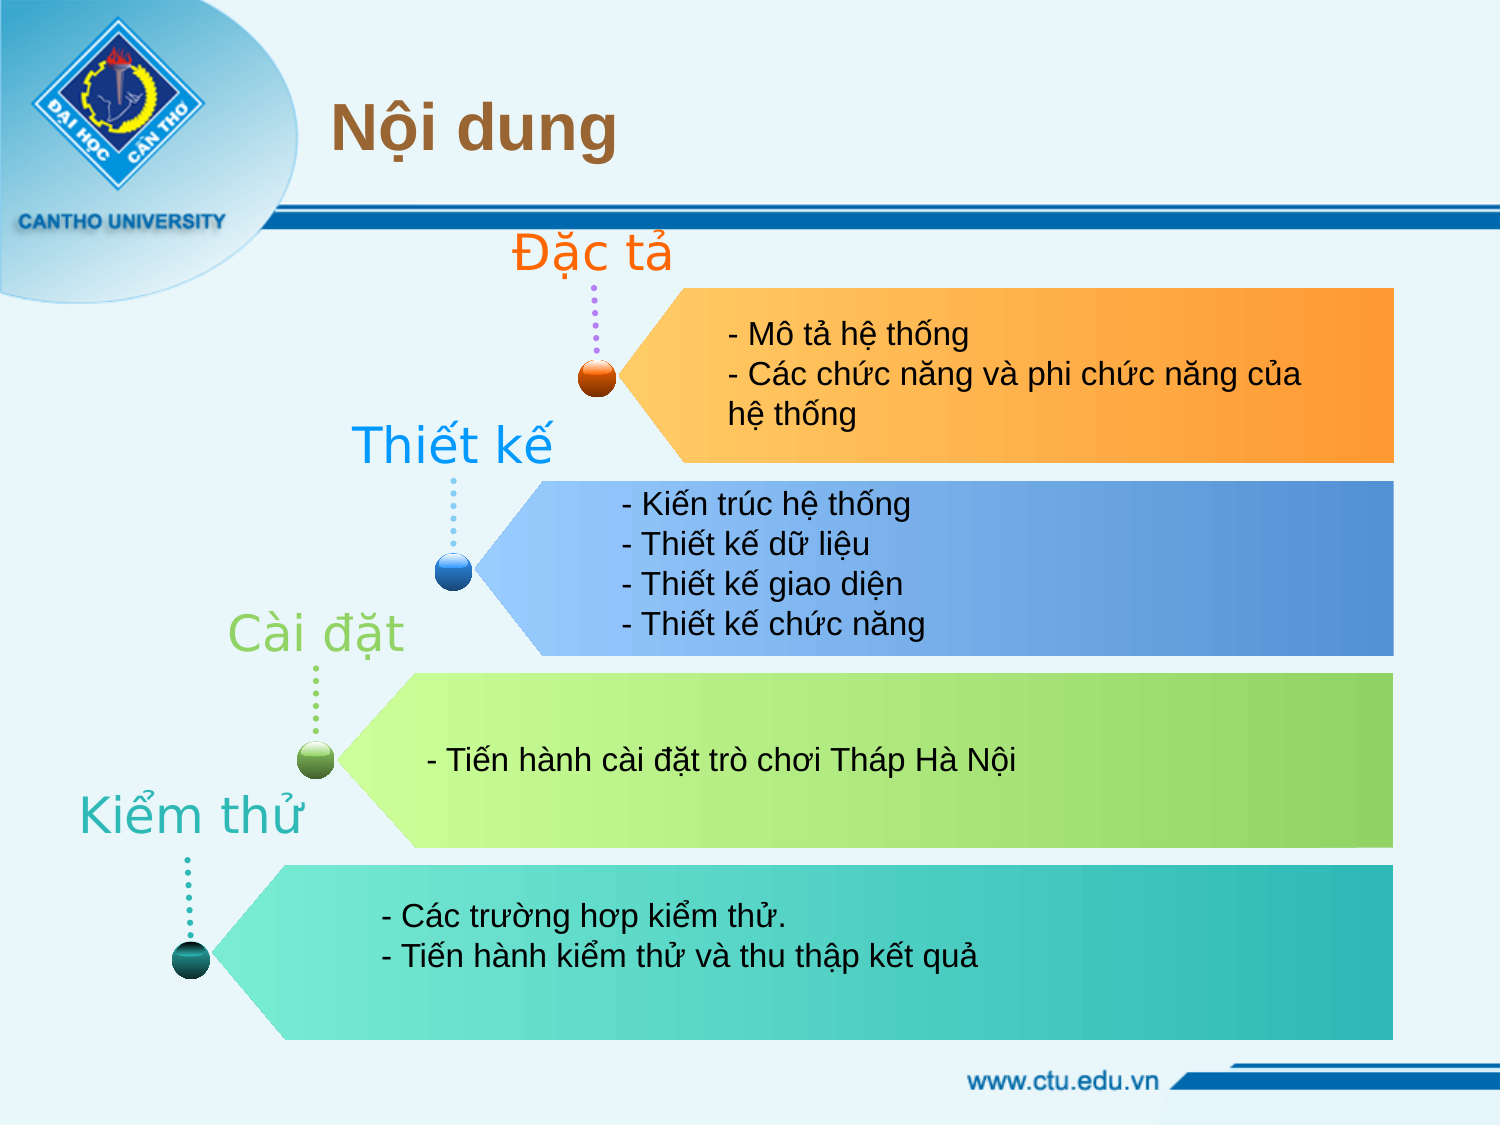

Nội dung
Đặc tả

- Mô tả hệ thống
- Các chức năng và phi chức năng của hệ thống

Thiết kế
- Kiến trúc hệ thống
- Thiết kế dữ liệu
- Thiết kế giao diện
- Thiết kế chức năng

Cài đặt

- Tiến hành cài đặt trò chơi Tháp Hà Nội

Kiểm thử

- Các trường hơp kiểm thử.
- Tiến hành kiểm thử và thu thập kết quả